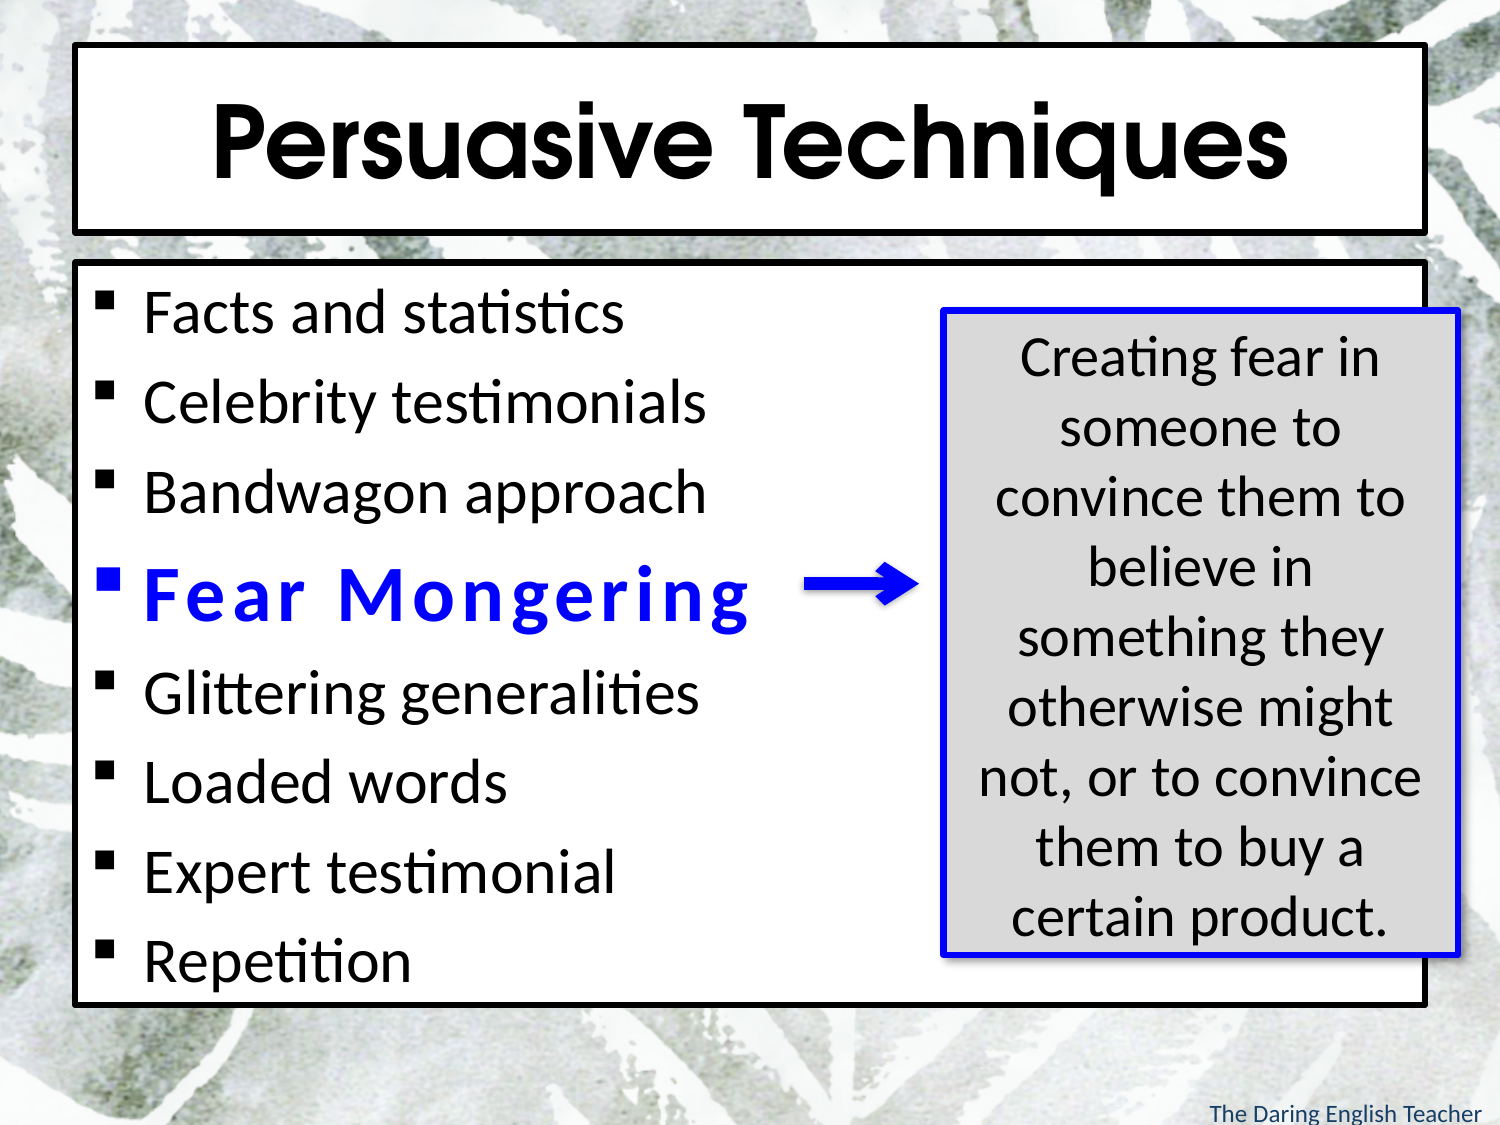

# Persuasive Techniques
Facts and statistics
Celebrity testimonials
Bandwagon approach
Fear Mongering
Glittering generalities
Loaded words
Expert testimonial
Repetition

Creating fear in someone to convince them to believe in something they otherwise might not, or to convince them to buy a certain product.